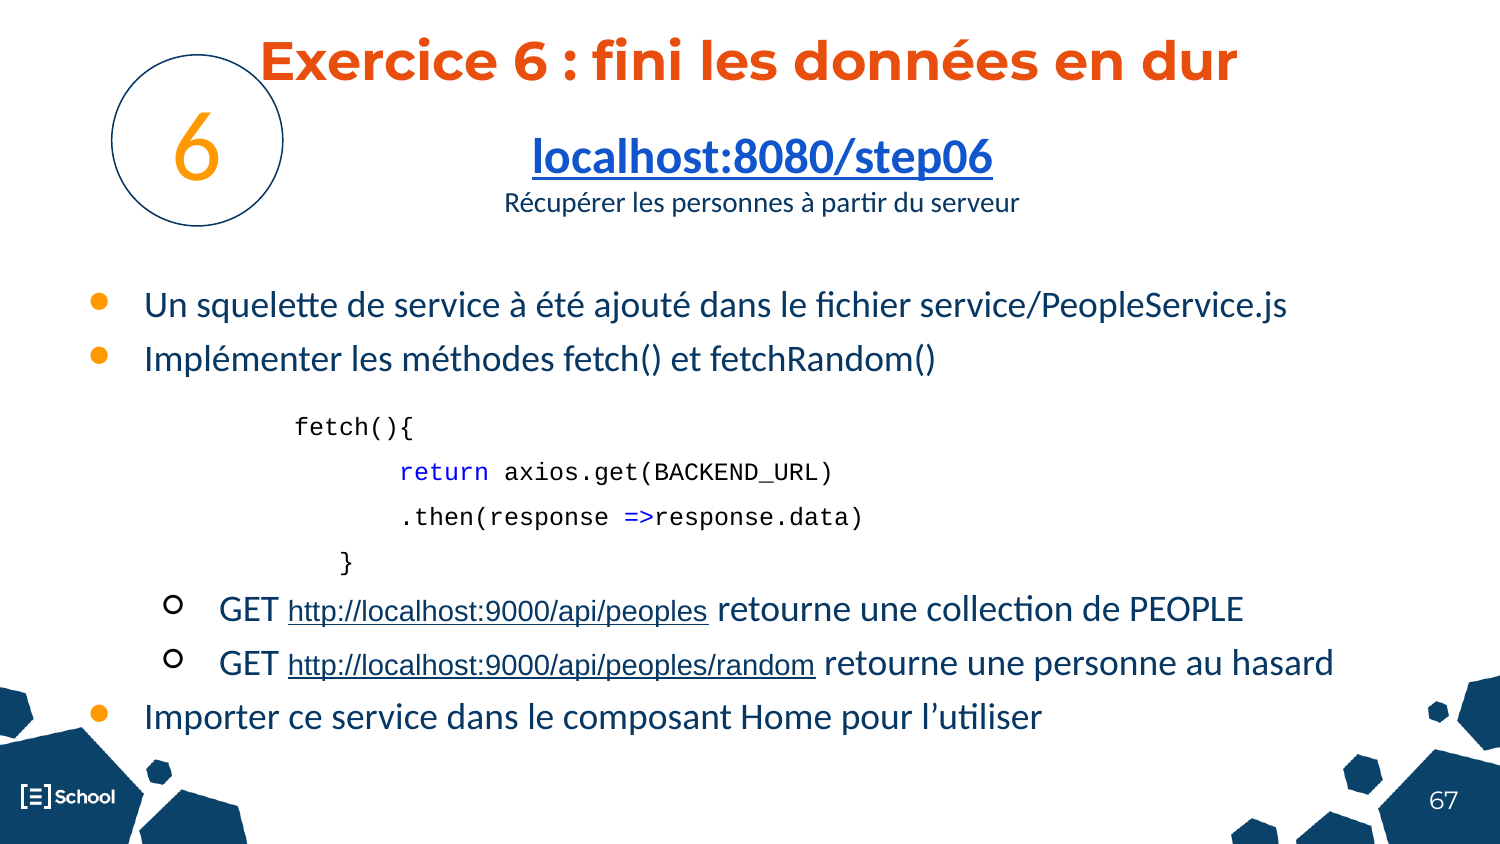

Exercice 6 : fini les données en dur

6
localhost:8080/step06
Récupérer les personnes à partir du serveur
Un squelette de service à été ajouté dans le fichier service/PeopleService.js
Implémenter les méthodes fetch() et fetchRandom()
fetch(){
       return axios.get(BACKEND_URL)
       .then(response =>response.data)
   }
GET http://localhost:9000/api/peoples retourne une collection de PEOPLE
GET http://localhost:9000/api/peoples/random retourne une personne au hasard
Importer ce service dans le composant Home pour l’utiliser
67